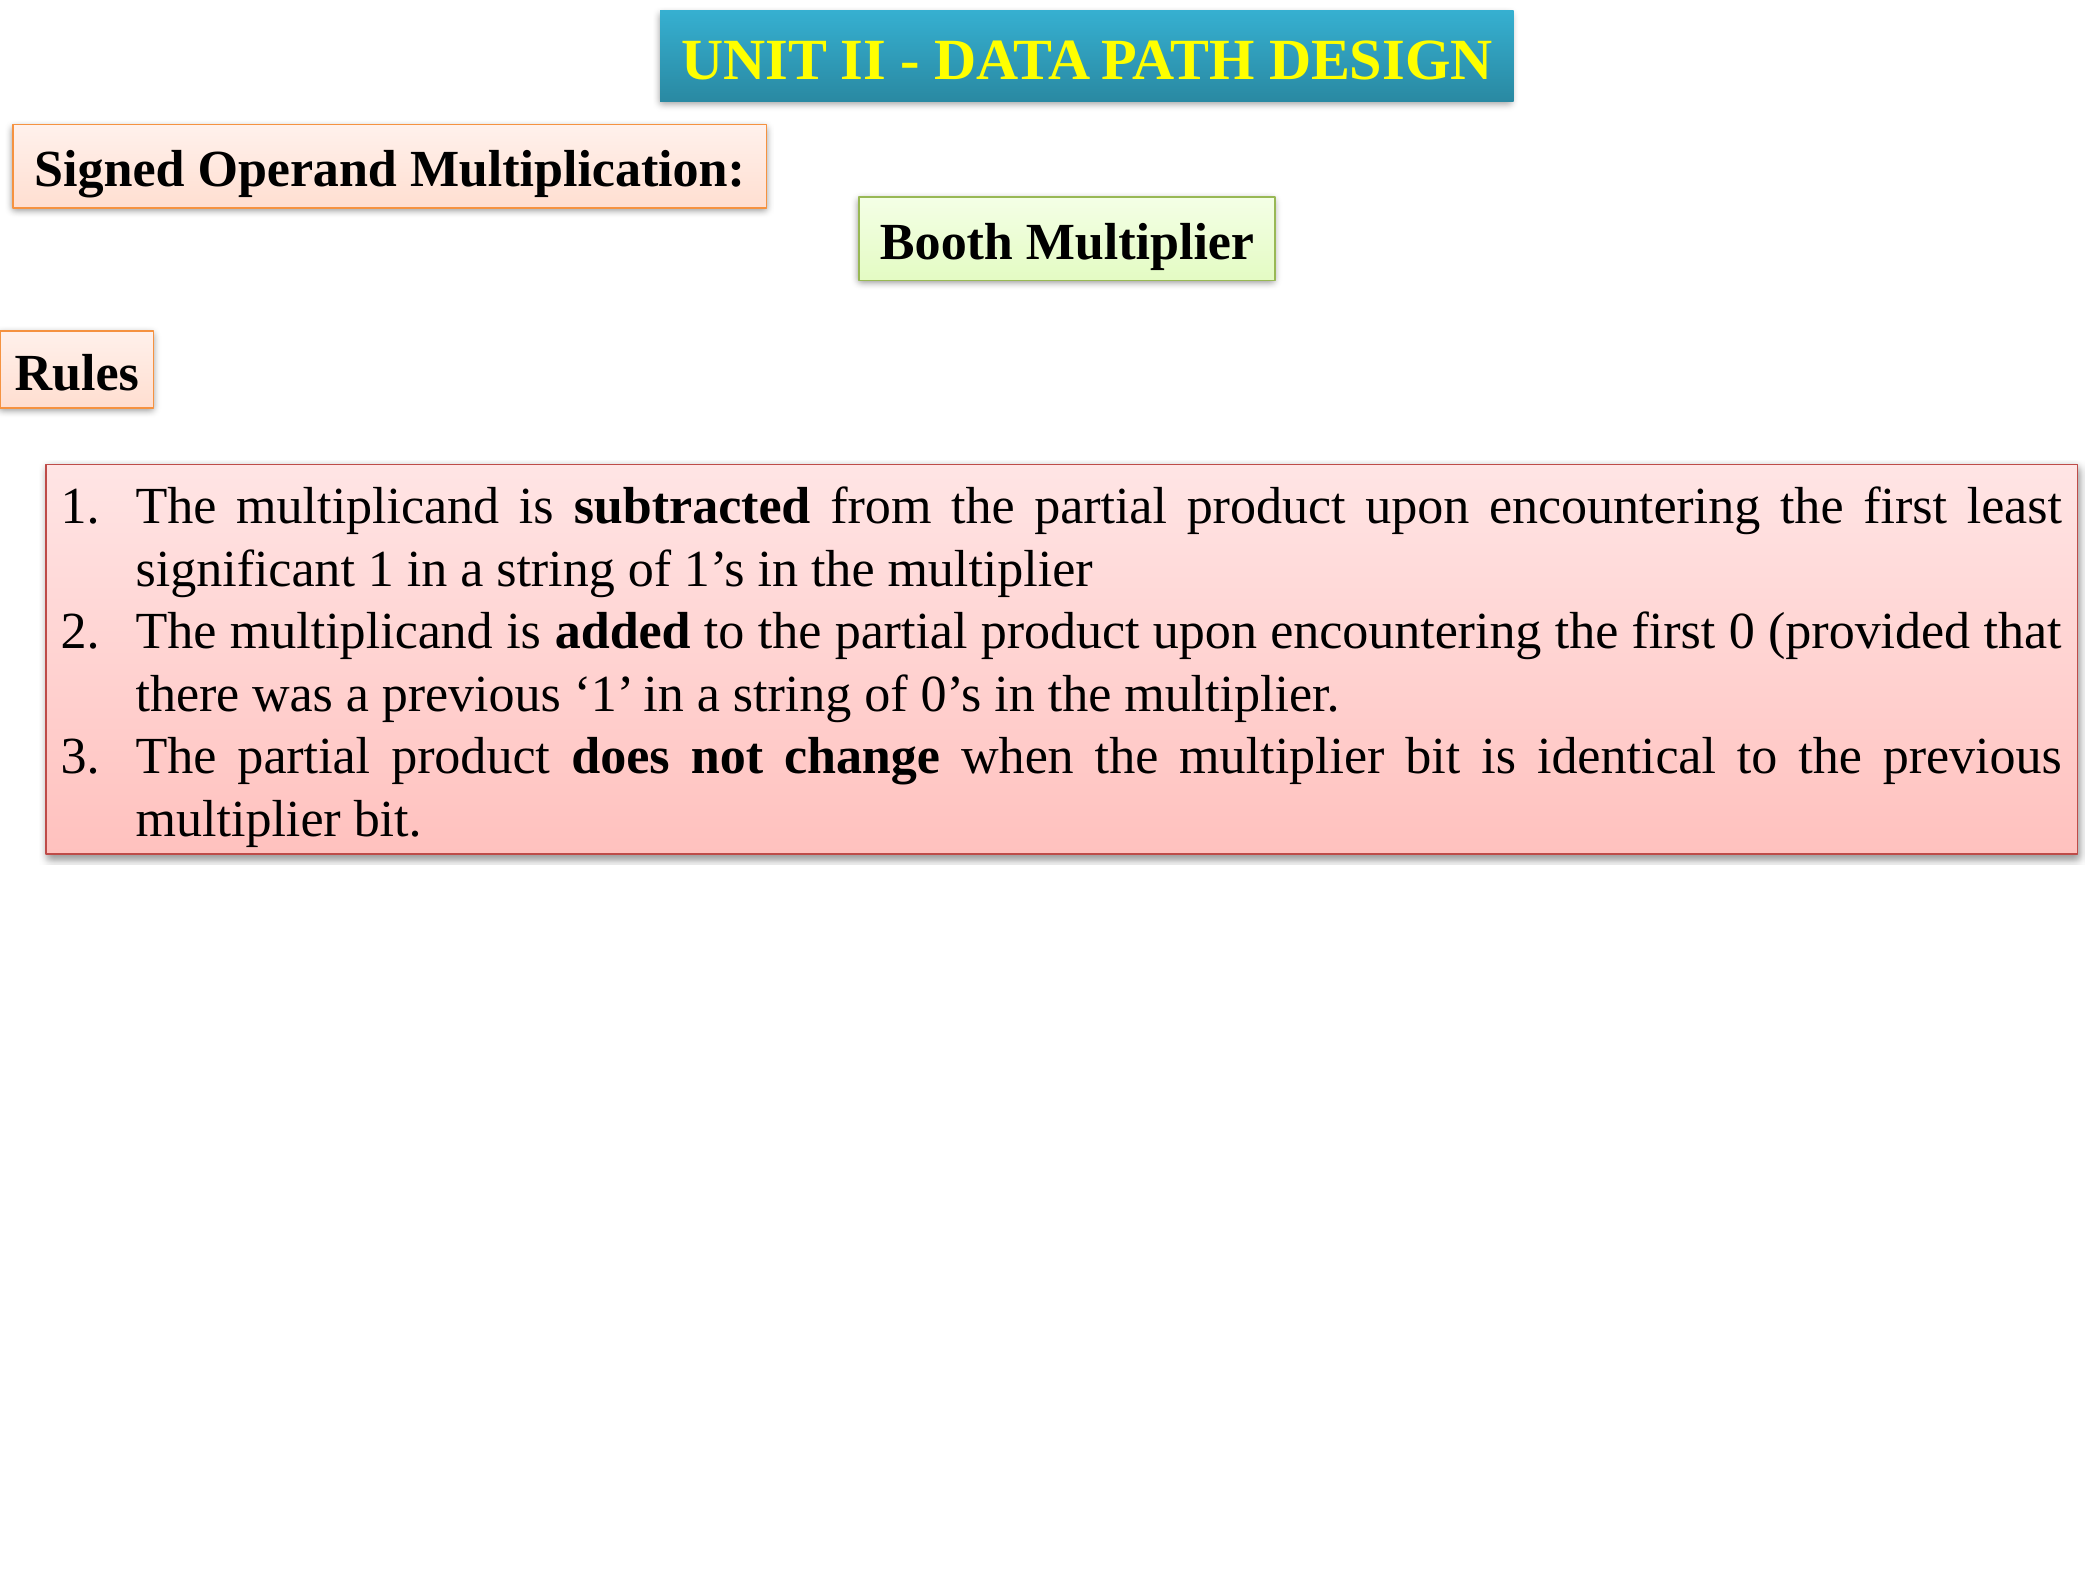

UNIT II - DATA PATH DESIGN
Signed Operand Multiplication:
Booth Multiplier
Rules
The multiplicand is subtracted from the partial product upon encountering the first least significant 1 in a string of 1’s in the multiplier
The multiplicand is added to the partial product upon encountering the first 0 (provided that there was a previous ‘1’ in a string of 0’s in the multiplier.
The partial product does not change when the multiplier bit is identical to the previous multiplier bit.